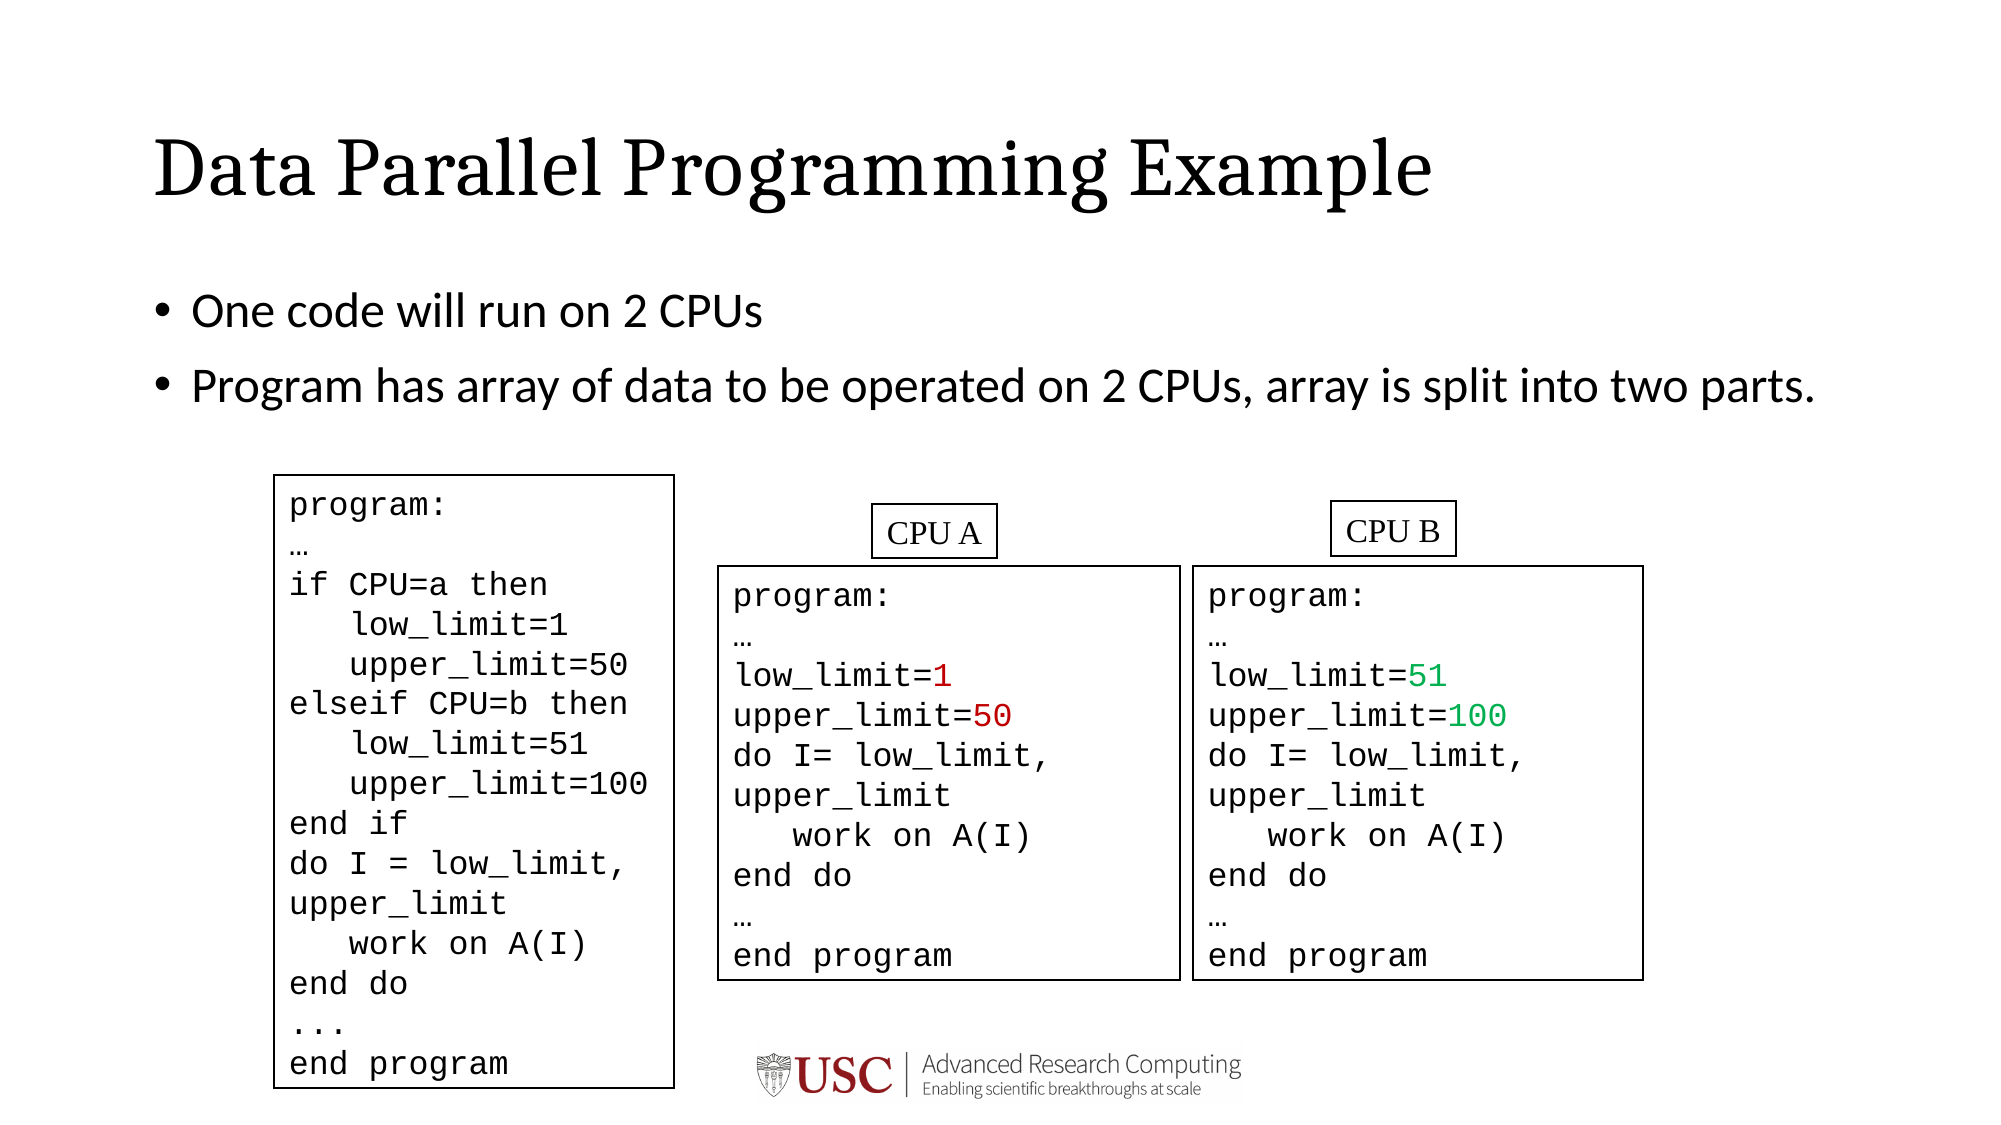

# Data Parallel Programming Example
One code will run on 2 CPUs
Program has array of data to be operated on 2 CPUs, array is split into two parts.

program:
…
if CPU=a then
   low_limit=1
   upper_limit=50
elseif CPU=b then
   low_limit=51
   upper_limit=100
end if
do I = low_limit, upper_limit
   work on A(I)
end do
...
end program
CPU B
CPU A
program:
…
low_limit=1
upper_limit=50
do I= low_limit, upper_limit
   work on A(I)
end do
…
end program
program:
…
low_limit=51
upper_limit=100
do I= low_limit, upper_limit
   work on A(I)
end do
…
end program